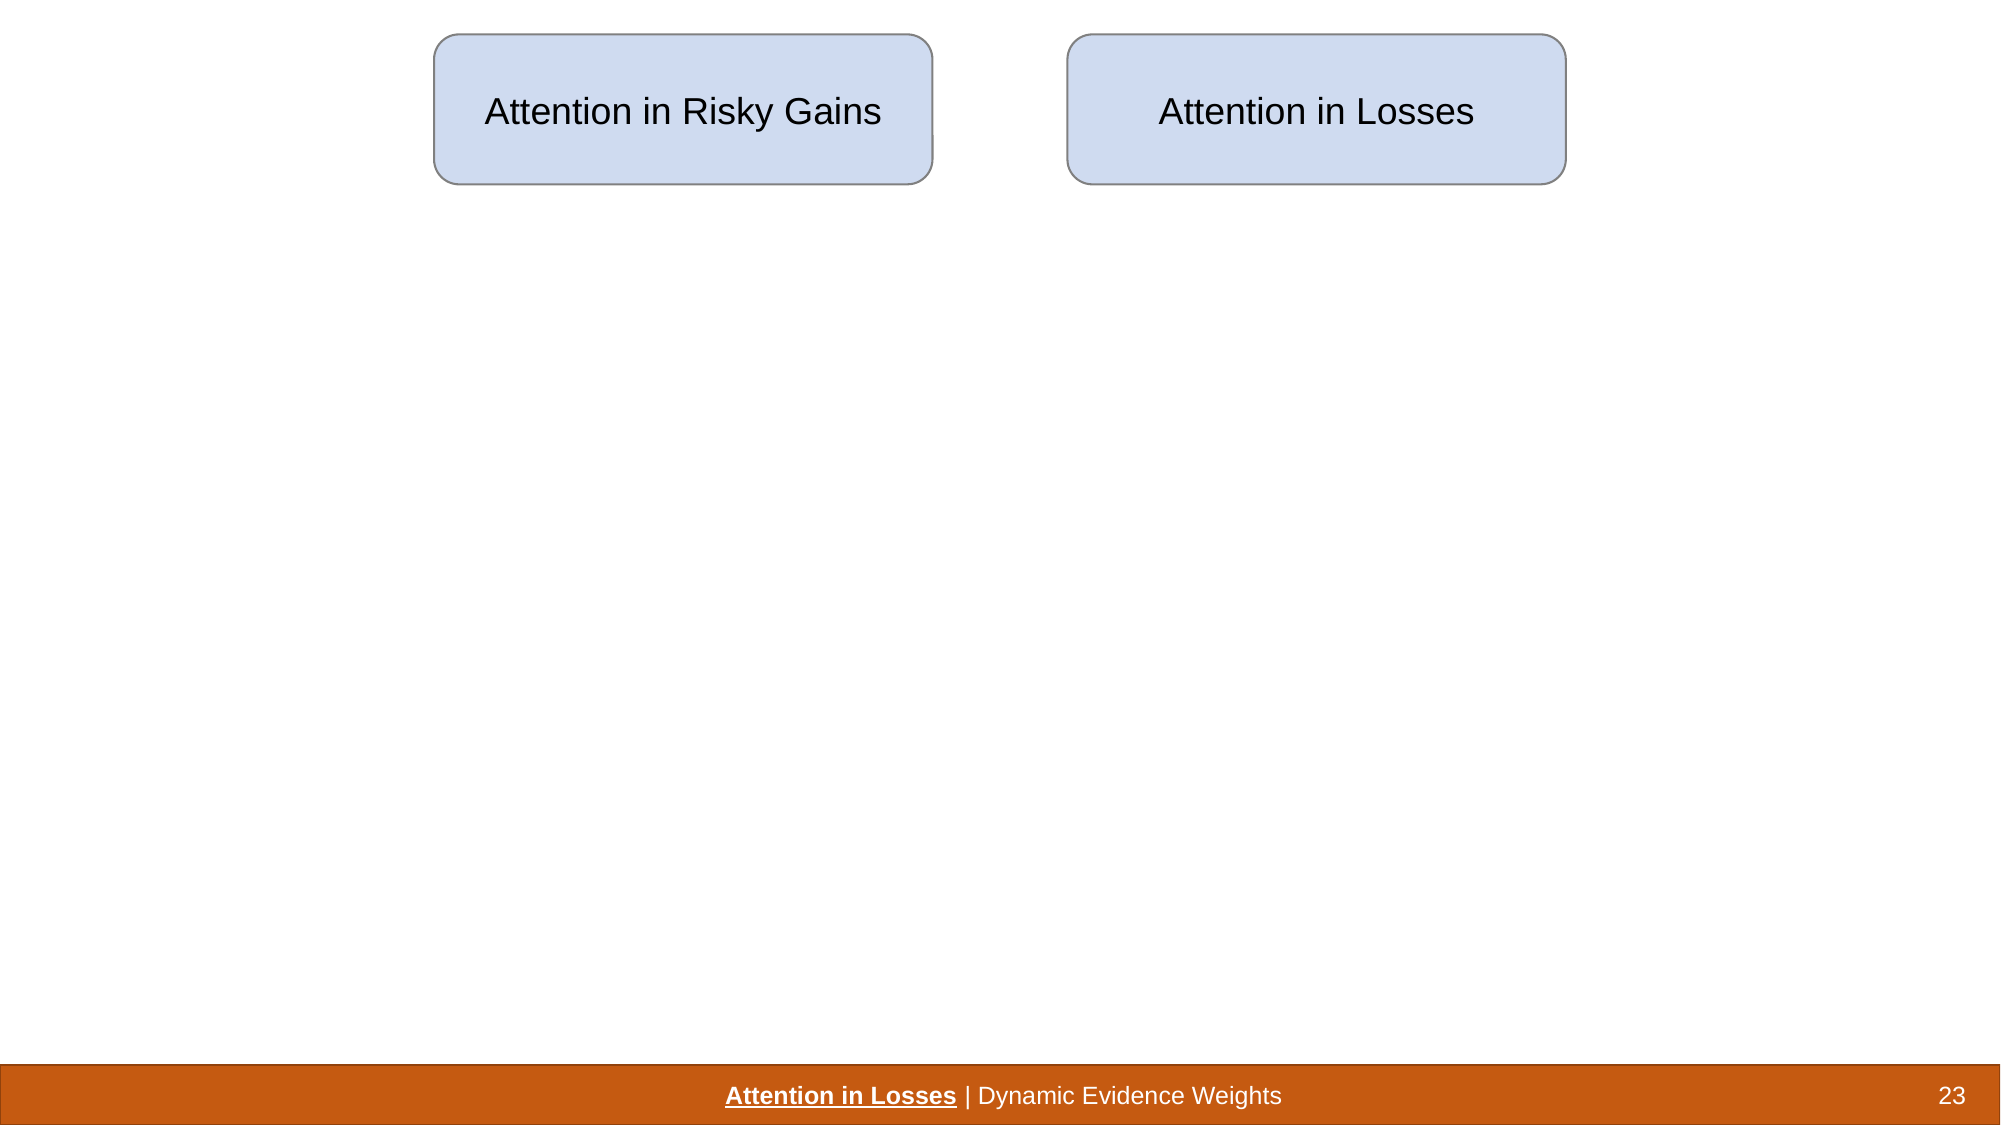

Attention in Risky Gains
Attention in Losses
Attention in Losses | Dynamic Evidence Weights
23